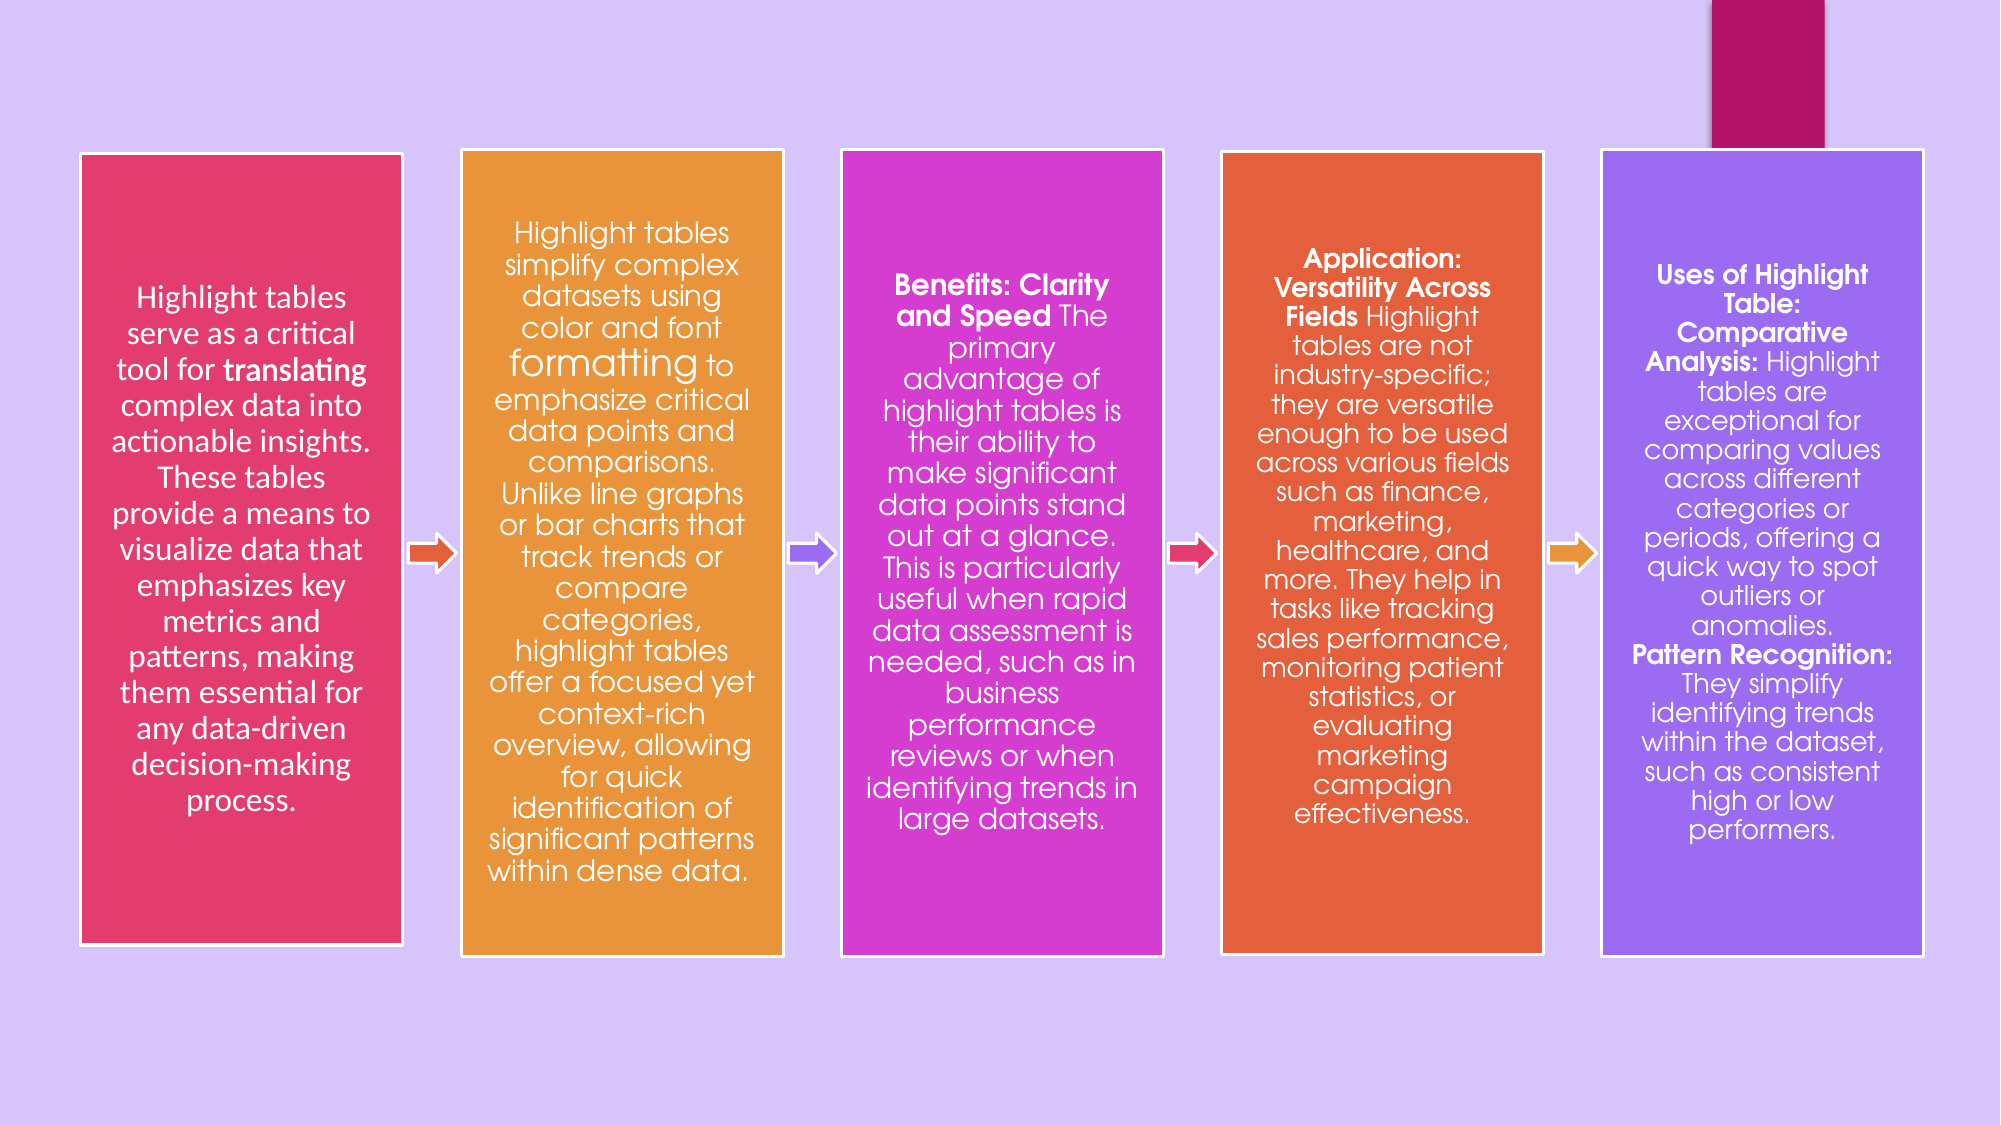

Highlight tables serve as a critical tool for translating complex data into actionable insights. These tables provide a means to visualize data that emphasizes key metrics and patterns, making them essential for any data-driven decision-making process.
Highlight tables simplify complex datasets using color and font formatting to emphasize critical data points and comparisons. Unlike line graphs or bar charts that track trends or compare categories, highlight tables offer a focused yet context-rich overview, allowing for quick identification of significant patterns within dense data.
Benefits: Clarity and Speed The primary advantage of highlight tables is their ability to make significant data points stand out at a glance. This is particularly useful when rapid data assessment is needed, such as in business performance reviews or when identifying trends in large datasets.
Application: Versatility Across Fields Highlight tables are not industry-specific; they are versatile enough to be used across various fields such as finance, marketing, healthcare, and more. They help in tasks like tracking sales performance, monitoring patient statistics, or evaluating marketing campaign effectiveness.
Uses of Highlight Table:
Comparative Analysis: Highlight tables are exceptional for comparing values across different categories or periods, offering a quick way to spot outliers or anomalies.
Pattern Recognition: They simplify identifying trends within the dataset, such as consistent high or low performers.